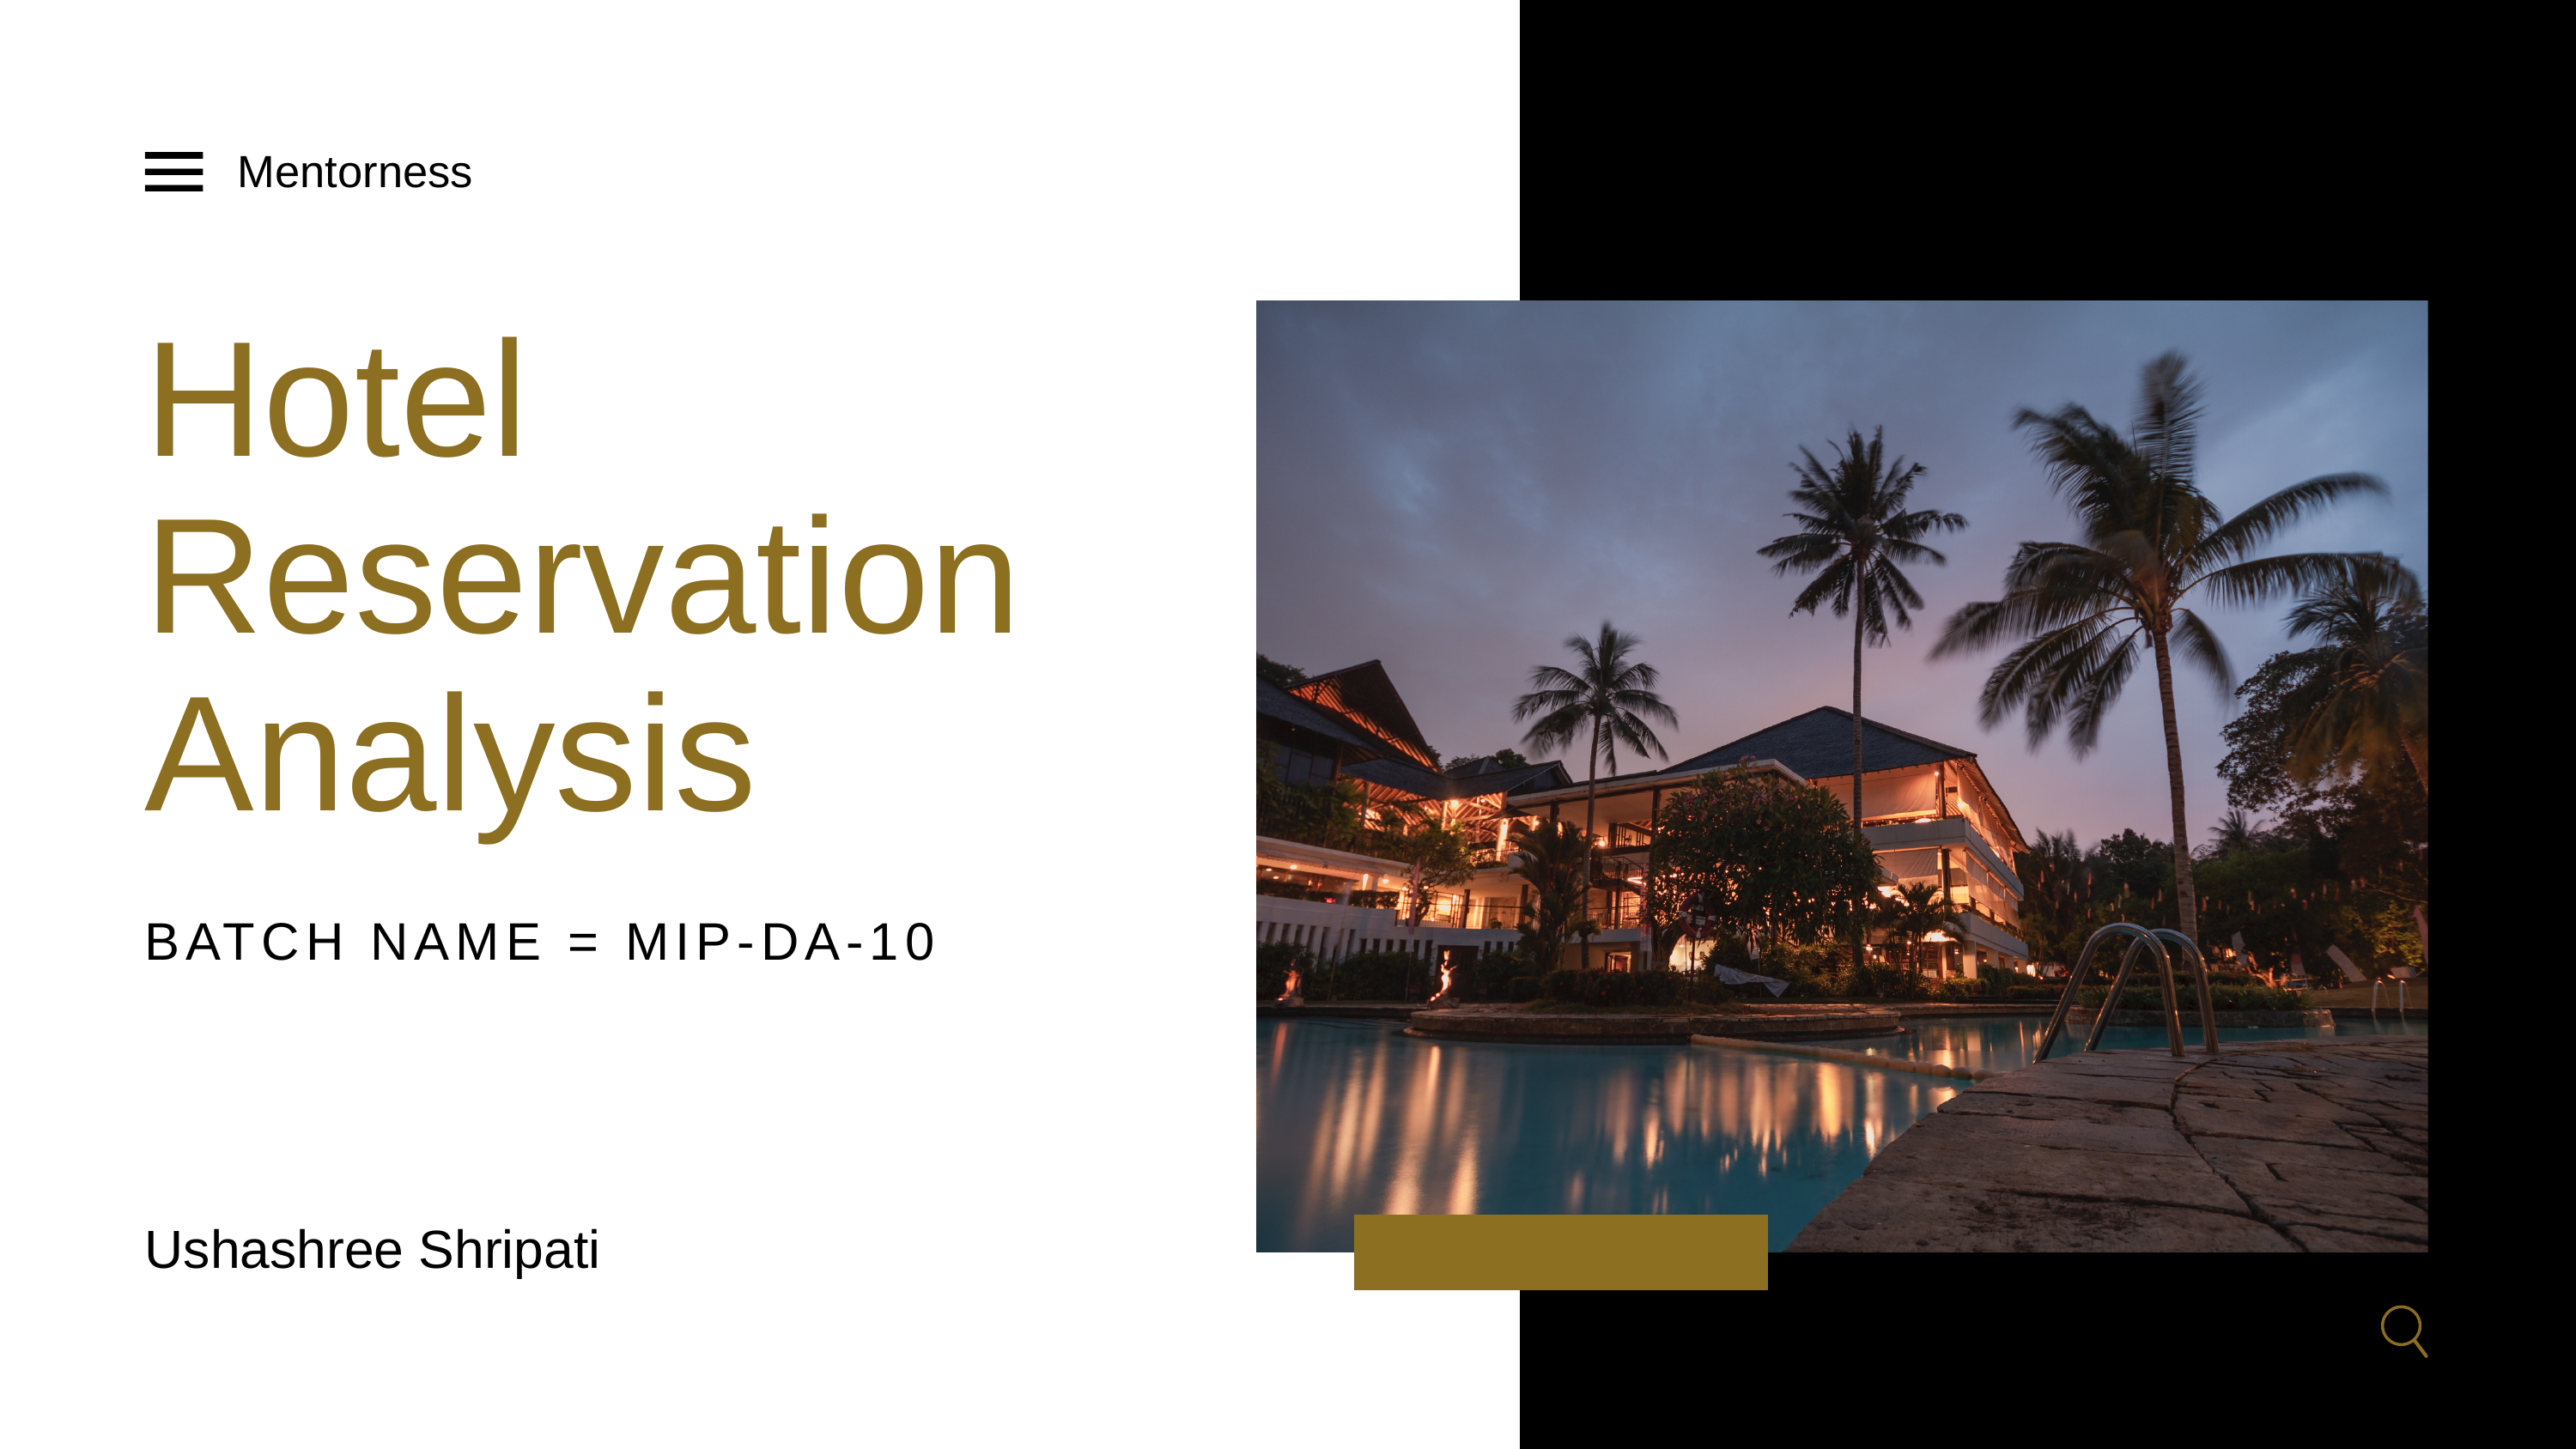

Mentorness

Hotel
Reservation
Analysis
BATCH NAME = MIP-DA-10

Ushashree Shripati